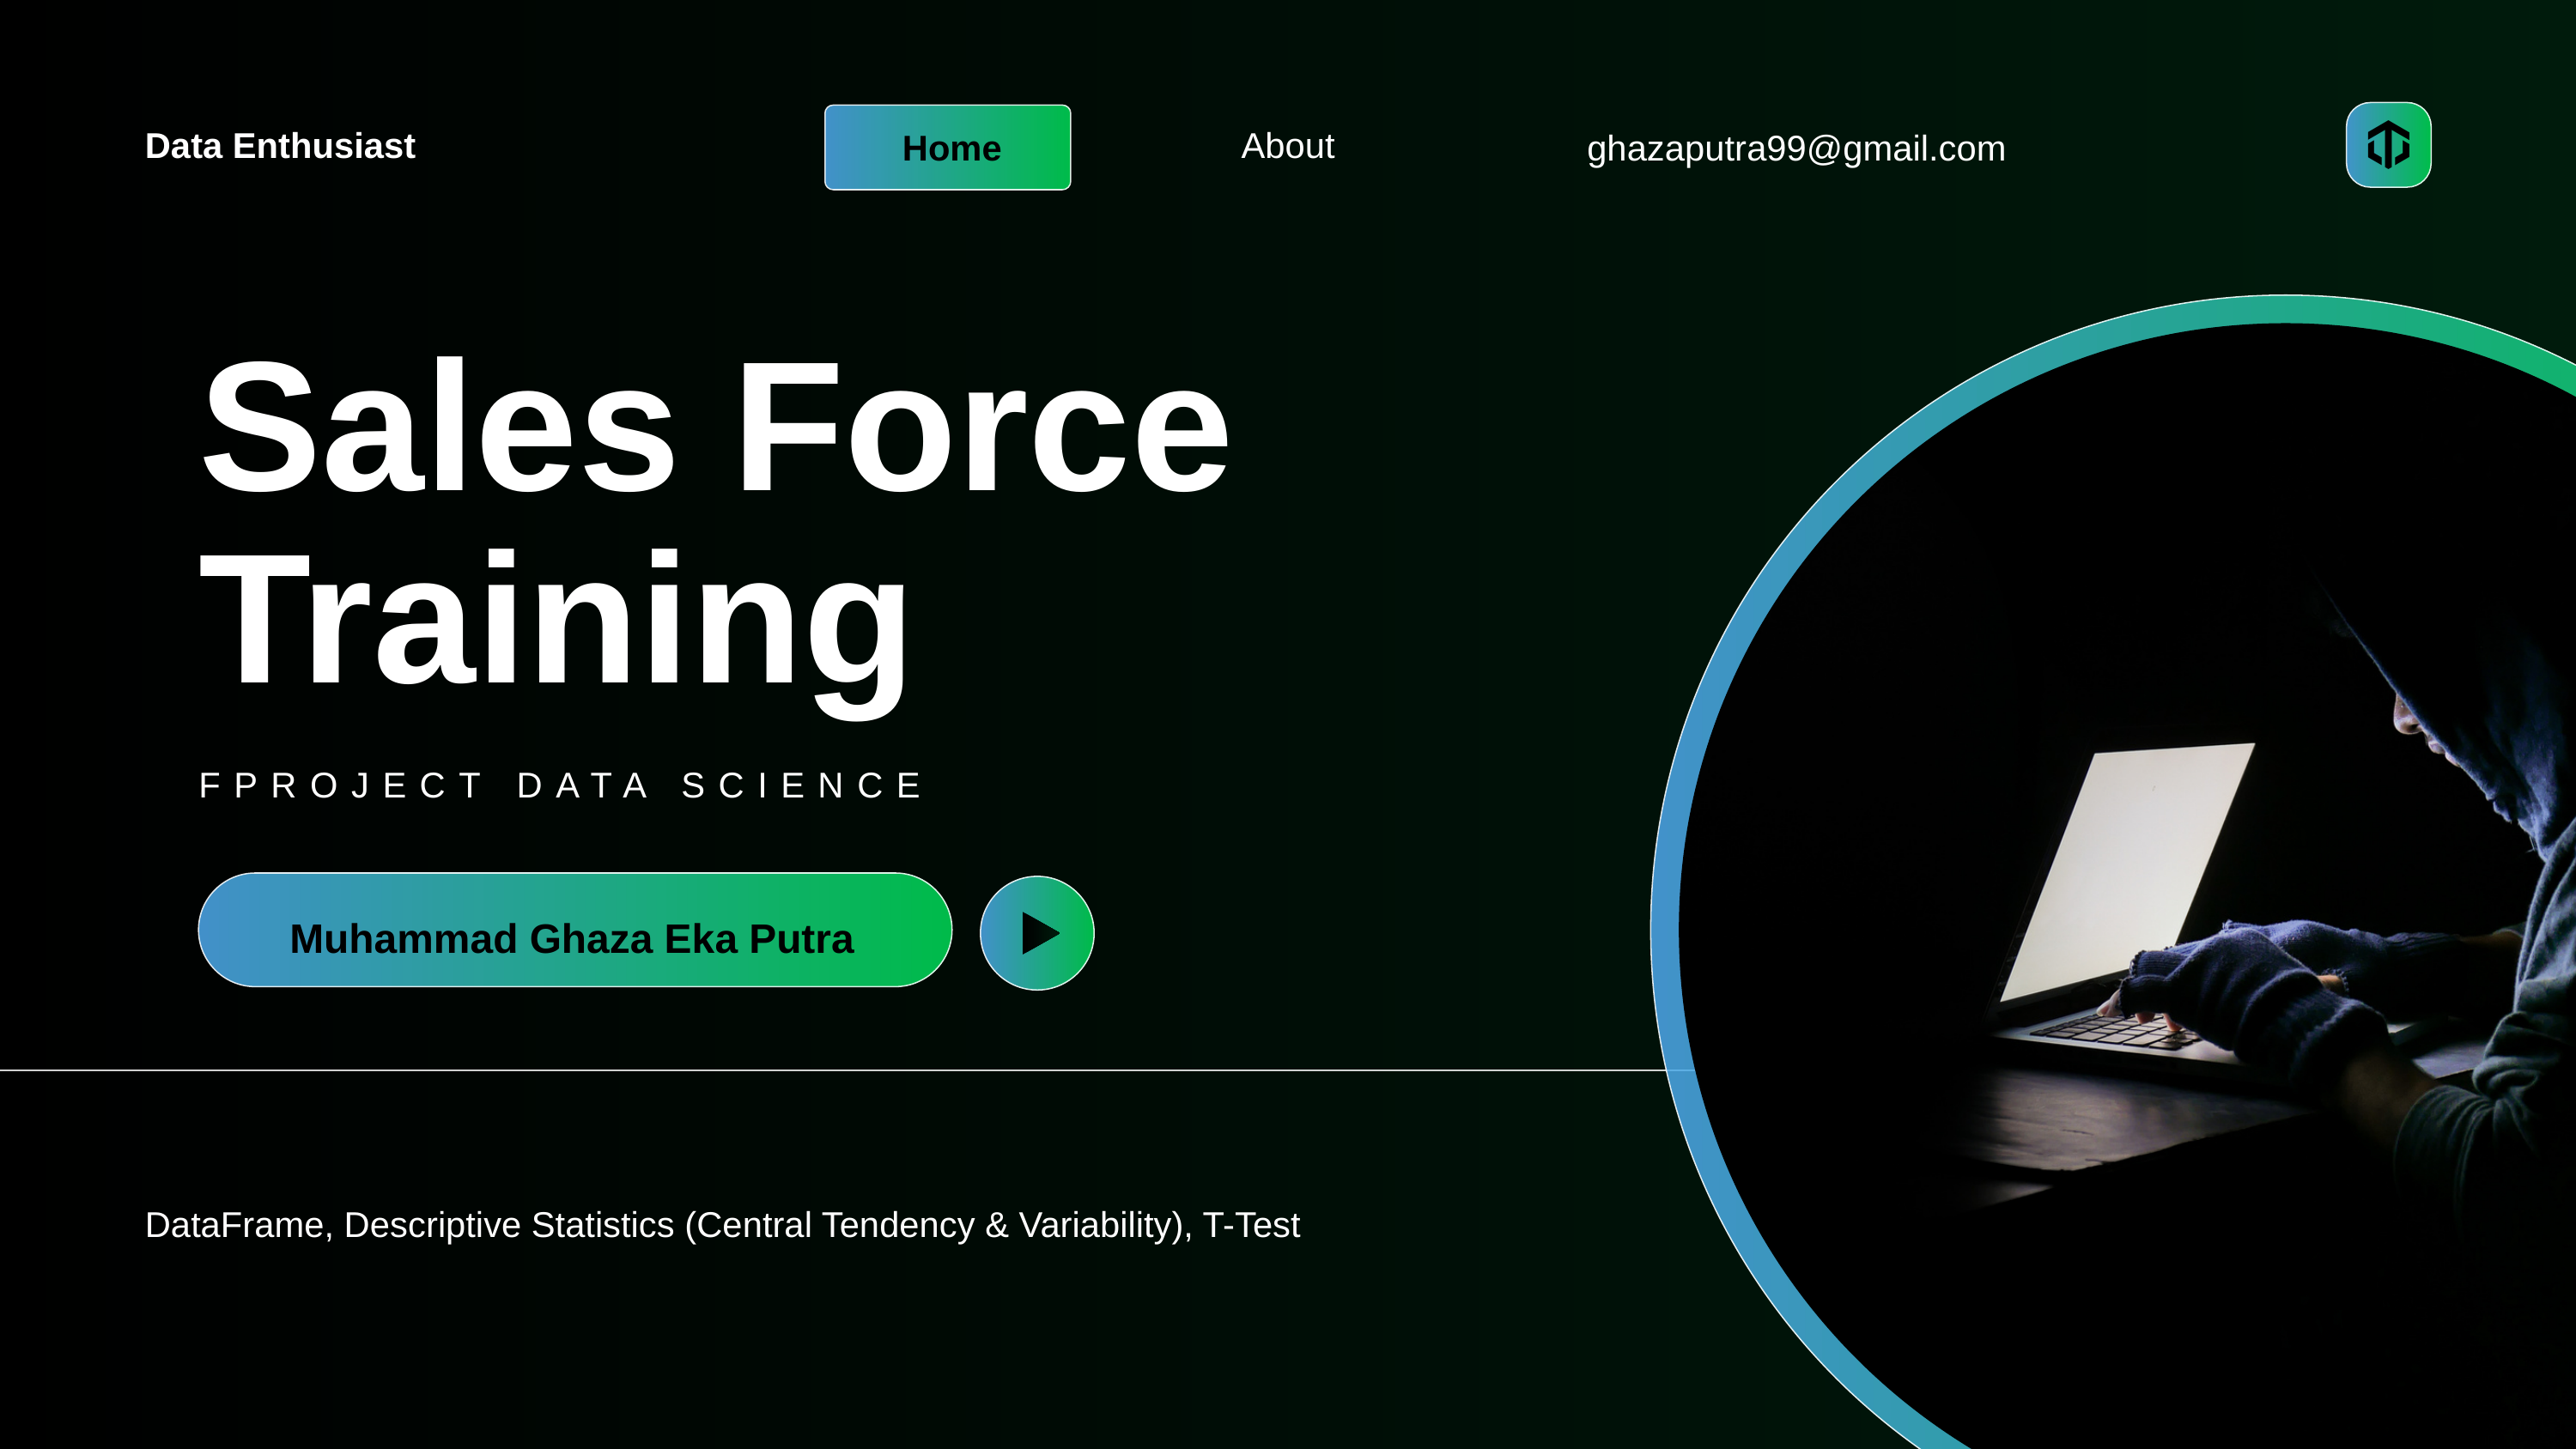

About
Home
ghazaputra99@gmail.com

Data Enthusiast

Sales Force Training
FPROJECT DATA SCIENCE

Muhammad Ghaza Eka Putra

DataFrame, Descriptive Statistics (Central Tendency & Variability), T-Test